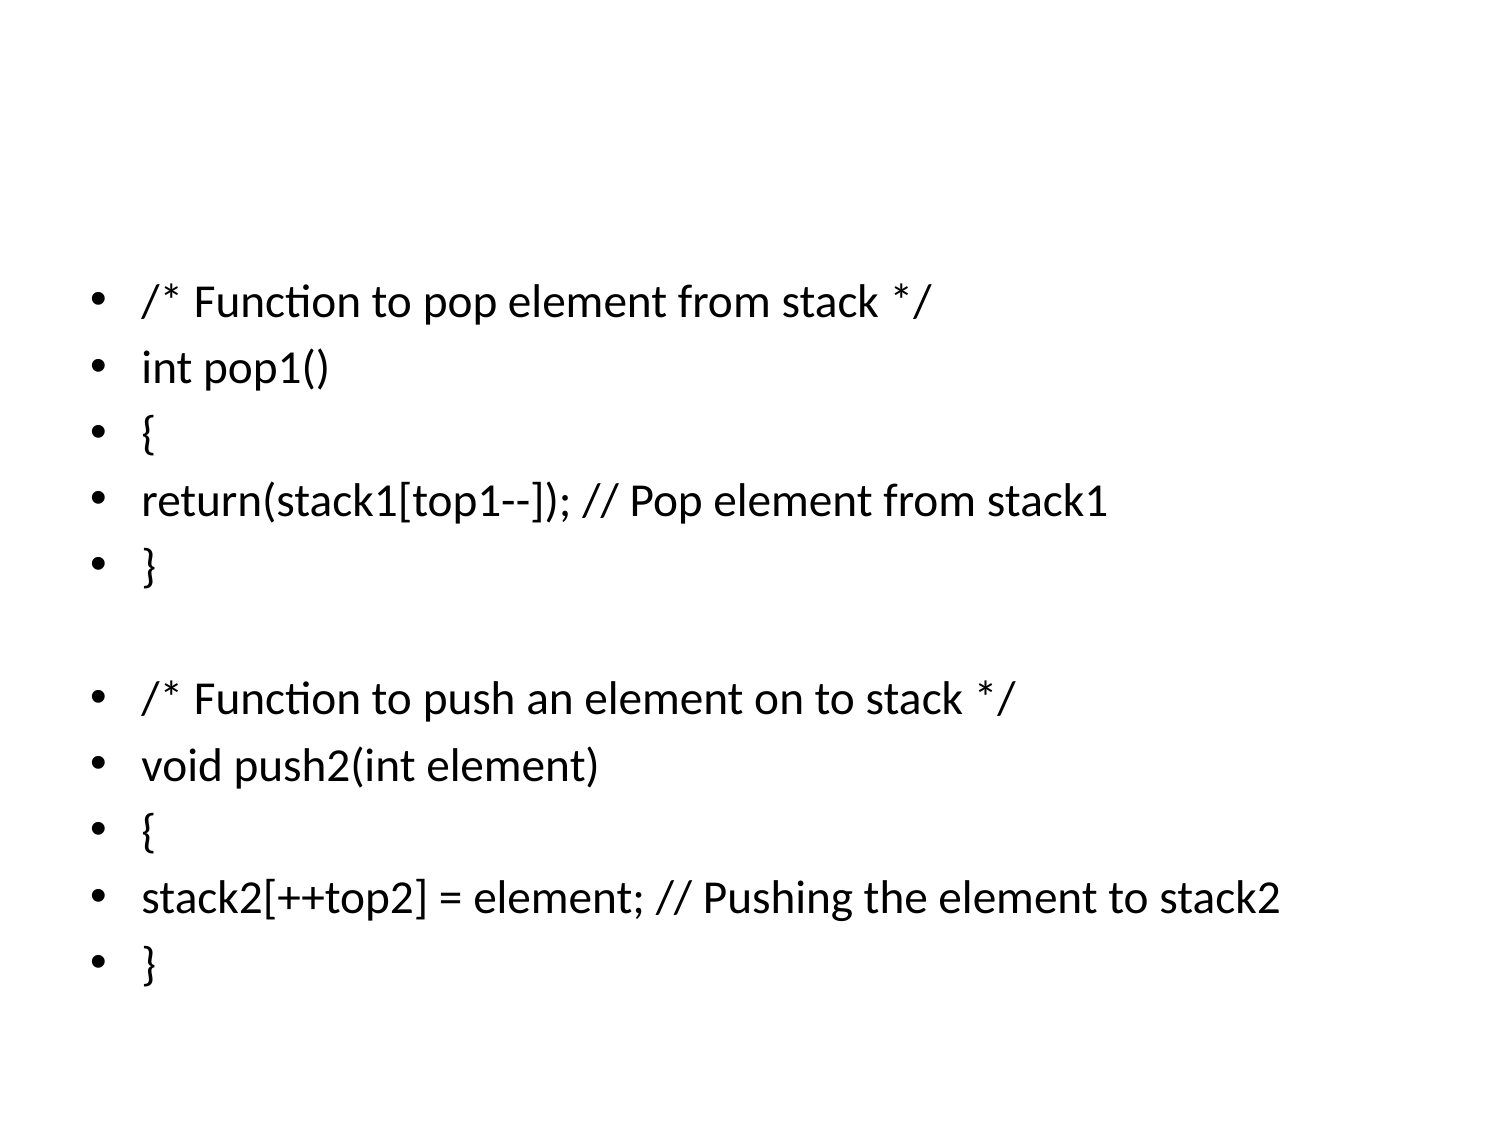

#
/* Function to pop element from stack */
int pop1()
{
return(stack1[top1--]); // Pop element from stack1
}

/* Function to push an element on to stack */
void push2(int element)
{
stack2[++top2] = element; // Pushing the element to stack2
}